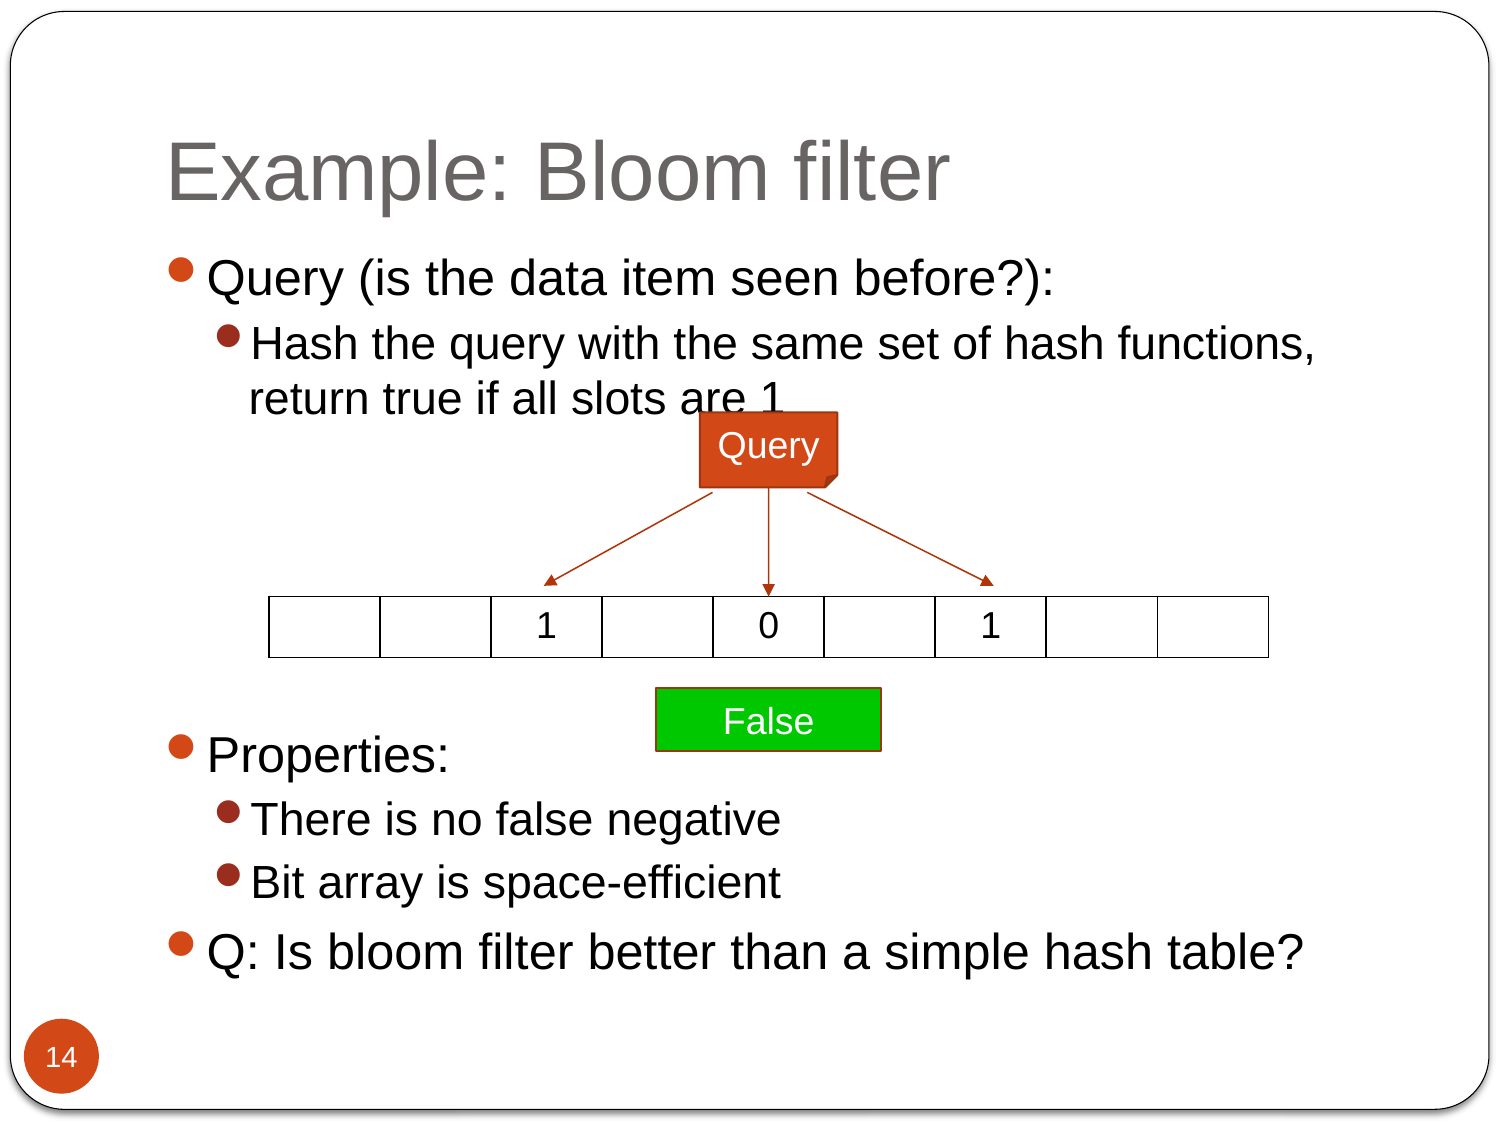

# Example: Bloom filter
Query (is the data item seen before?):
Hash the query with the same set of hash functions, return true if all slots are 1

Properties:
There is no false negative
Bit array is space-efficient
Q: Is bloom filter better than a simple hash table?
Query
|  |  | 1 |  | 0 |  | 1 |  |  |
| --- | --- | --- | --- | --- | --- | --- | --- | --- |
False
14